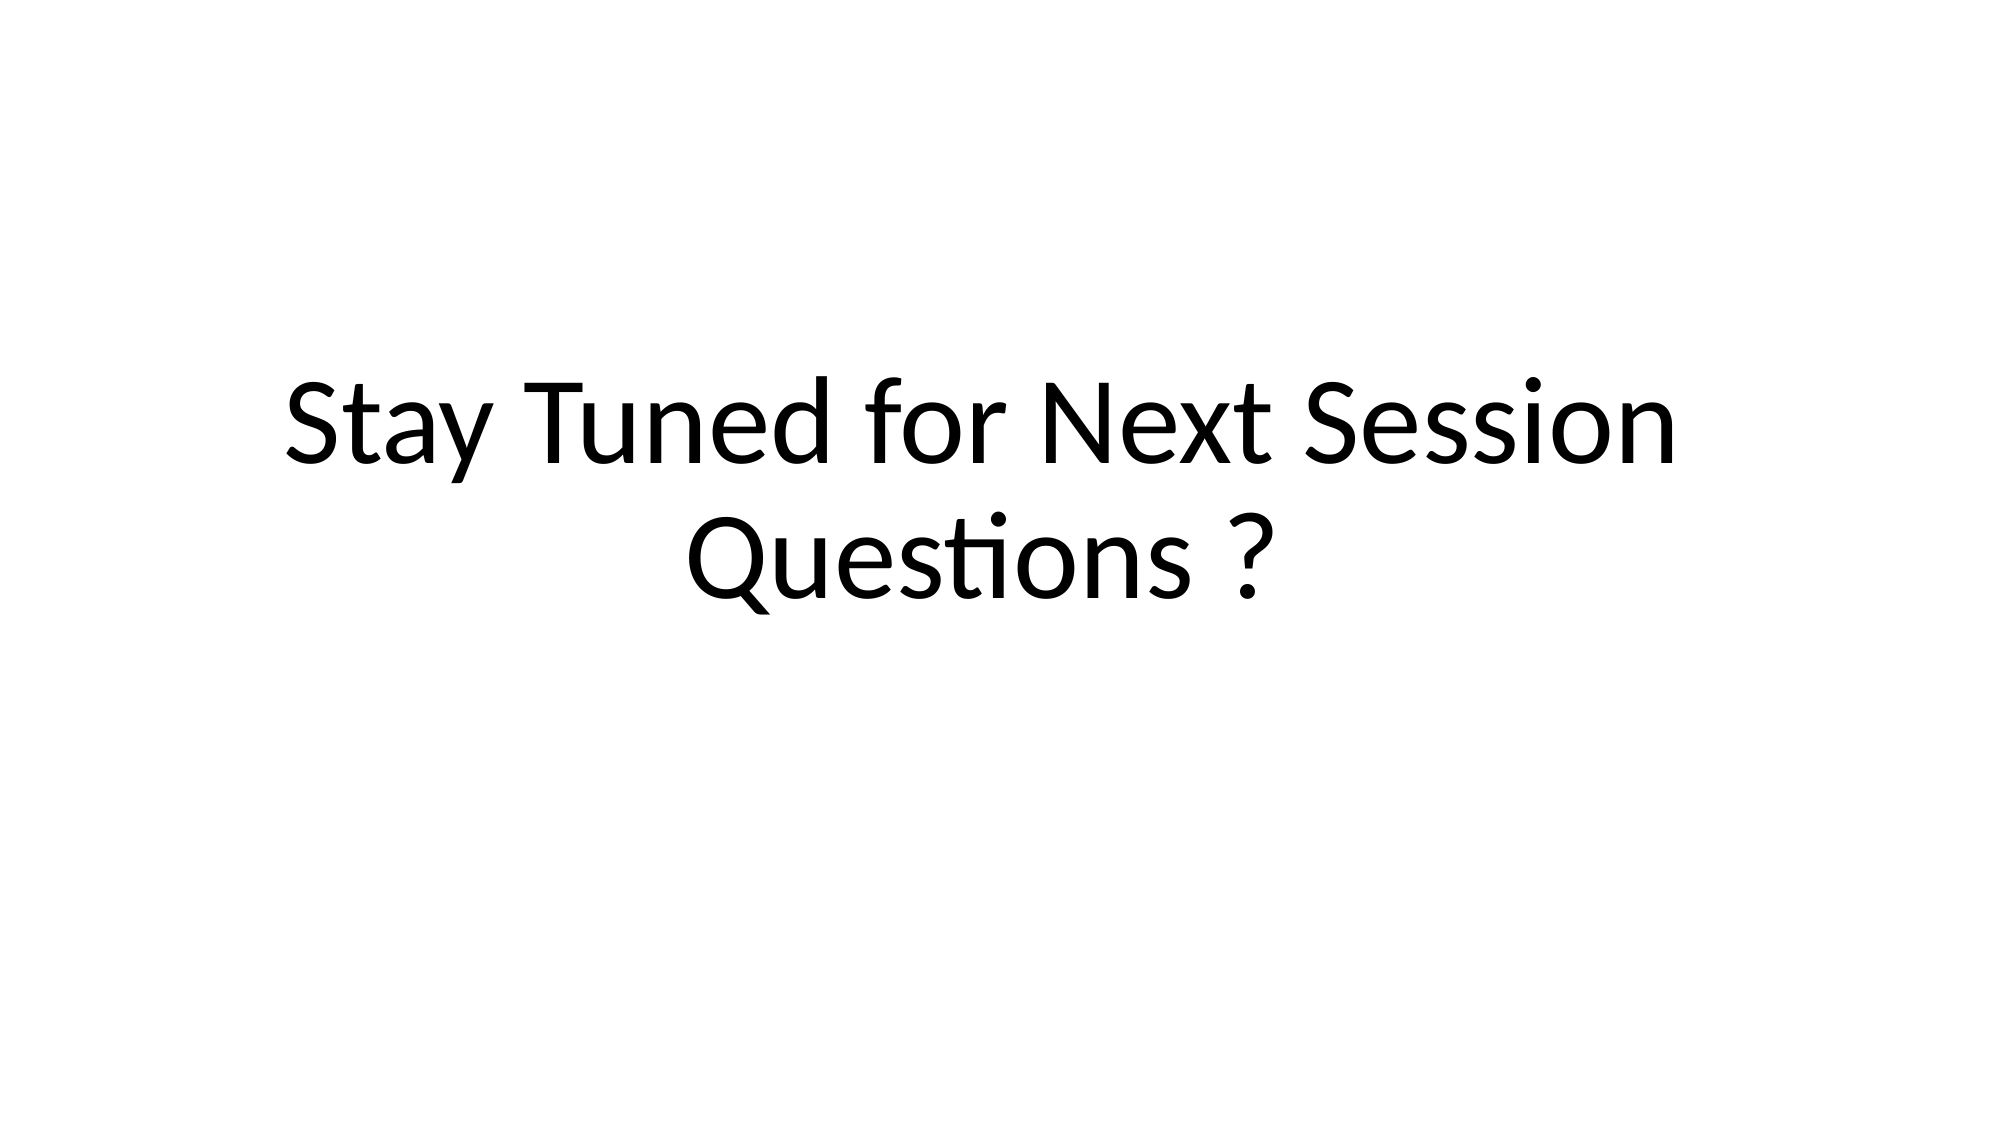

# Stay Tuned for Next Session Questions ?